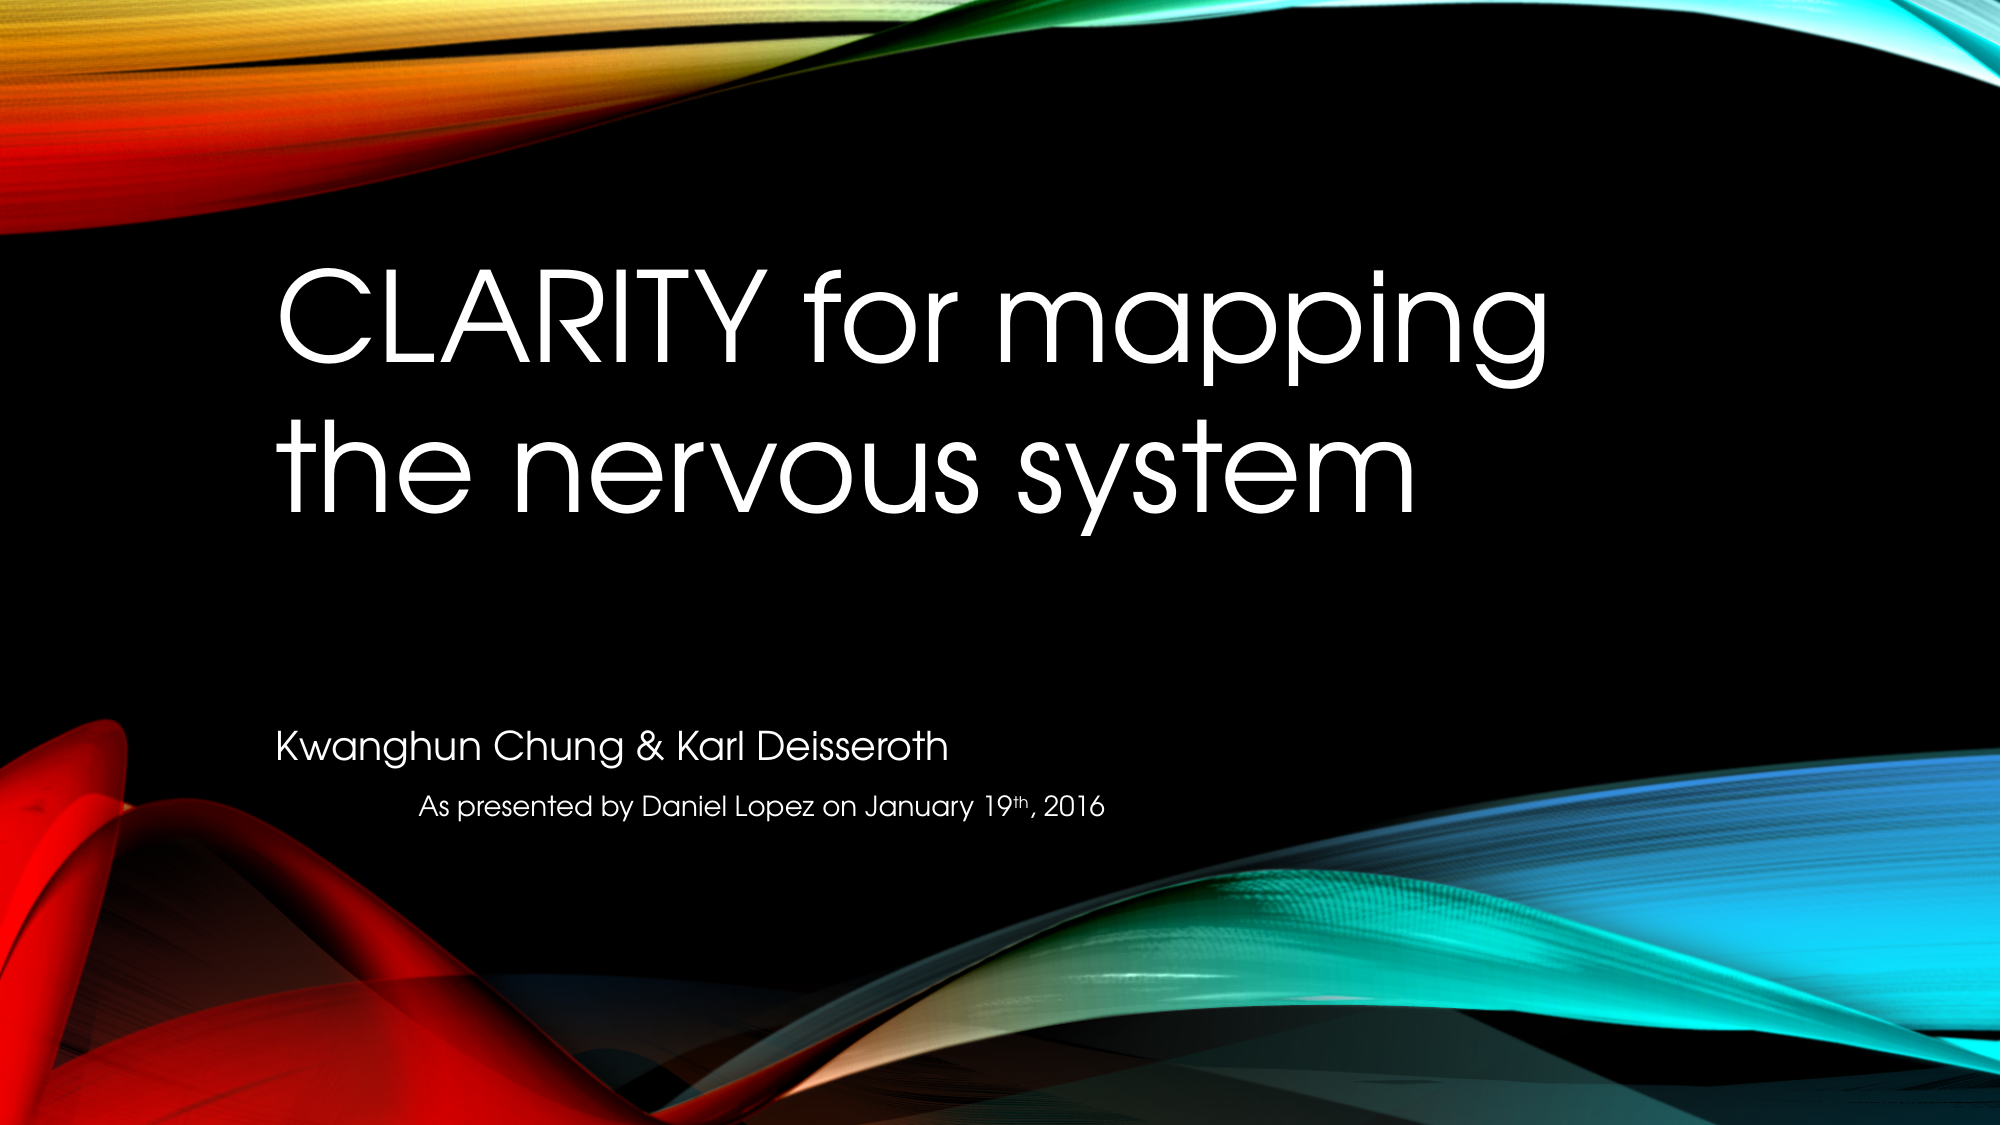

CLARITY for mapping the nervous system
Kwanghun Chung & Karl Deisseroth
	As presented by Daniel Lopez on January 19th, 2016